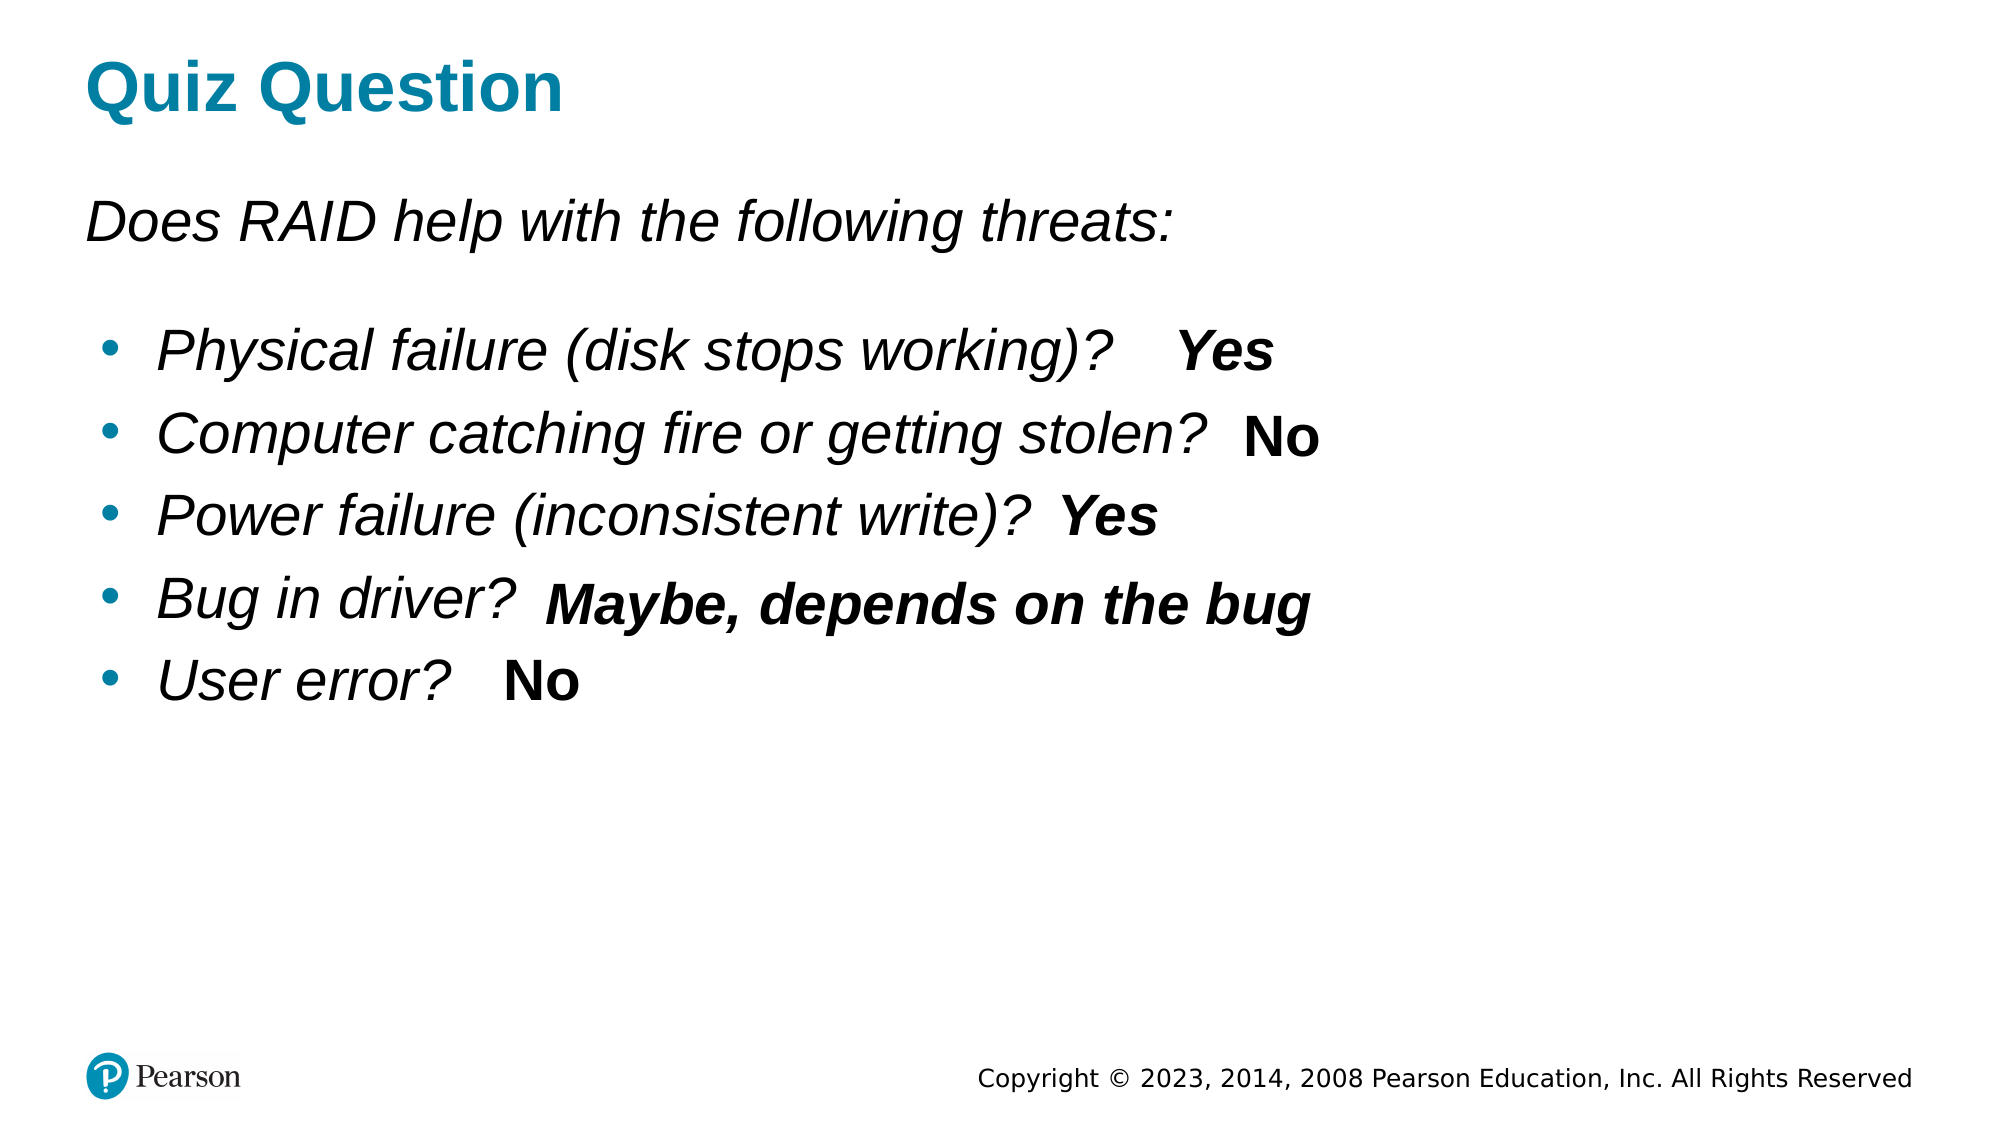

# Quiz Question
Does RAID help with the following threats:
Yes
Physical failure (disk stops working)?
Computer catching fire or getting stolen?
Power failure (inconsistent write)?
Bug in driver?
User error?
No
Yes
Maybe, depends on the bug
No